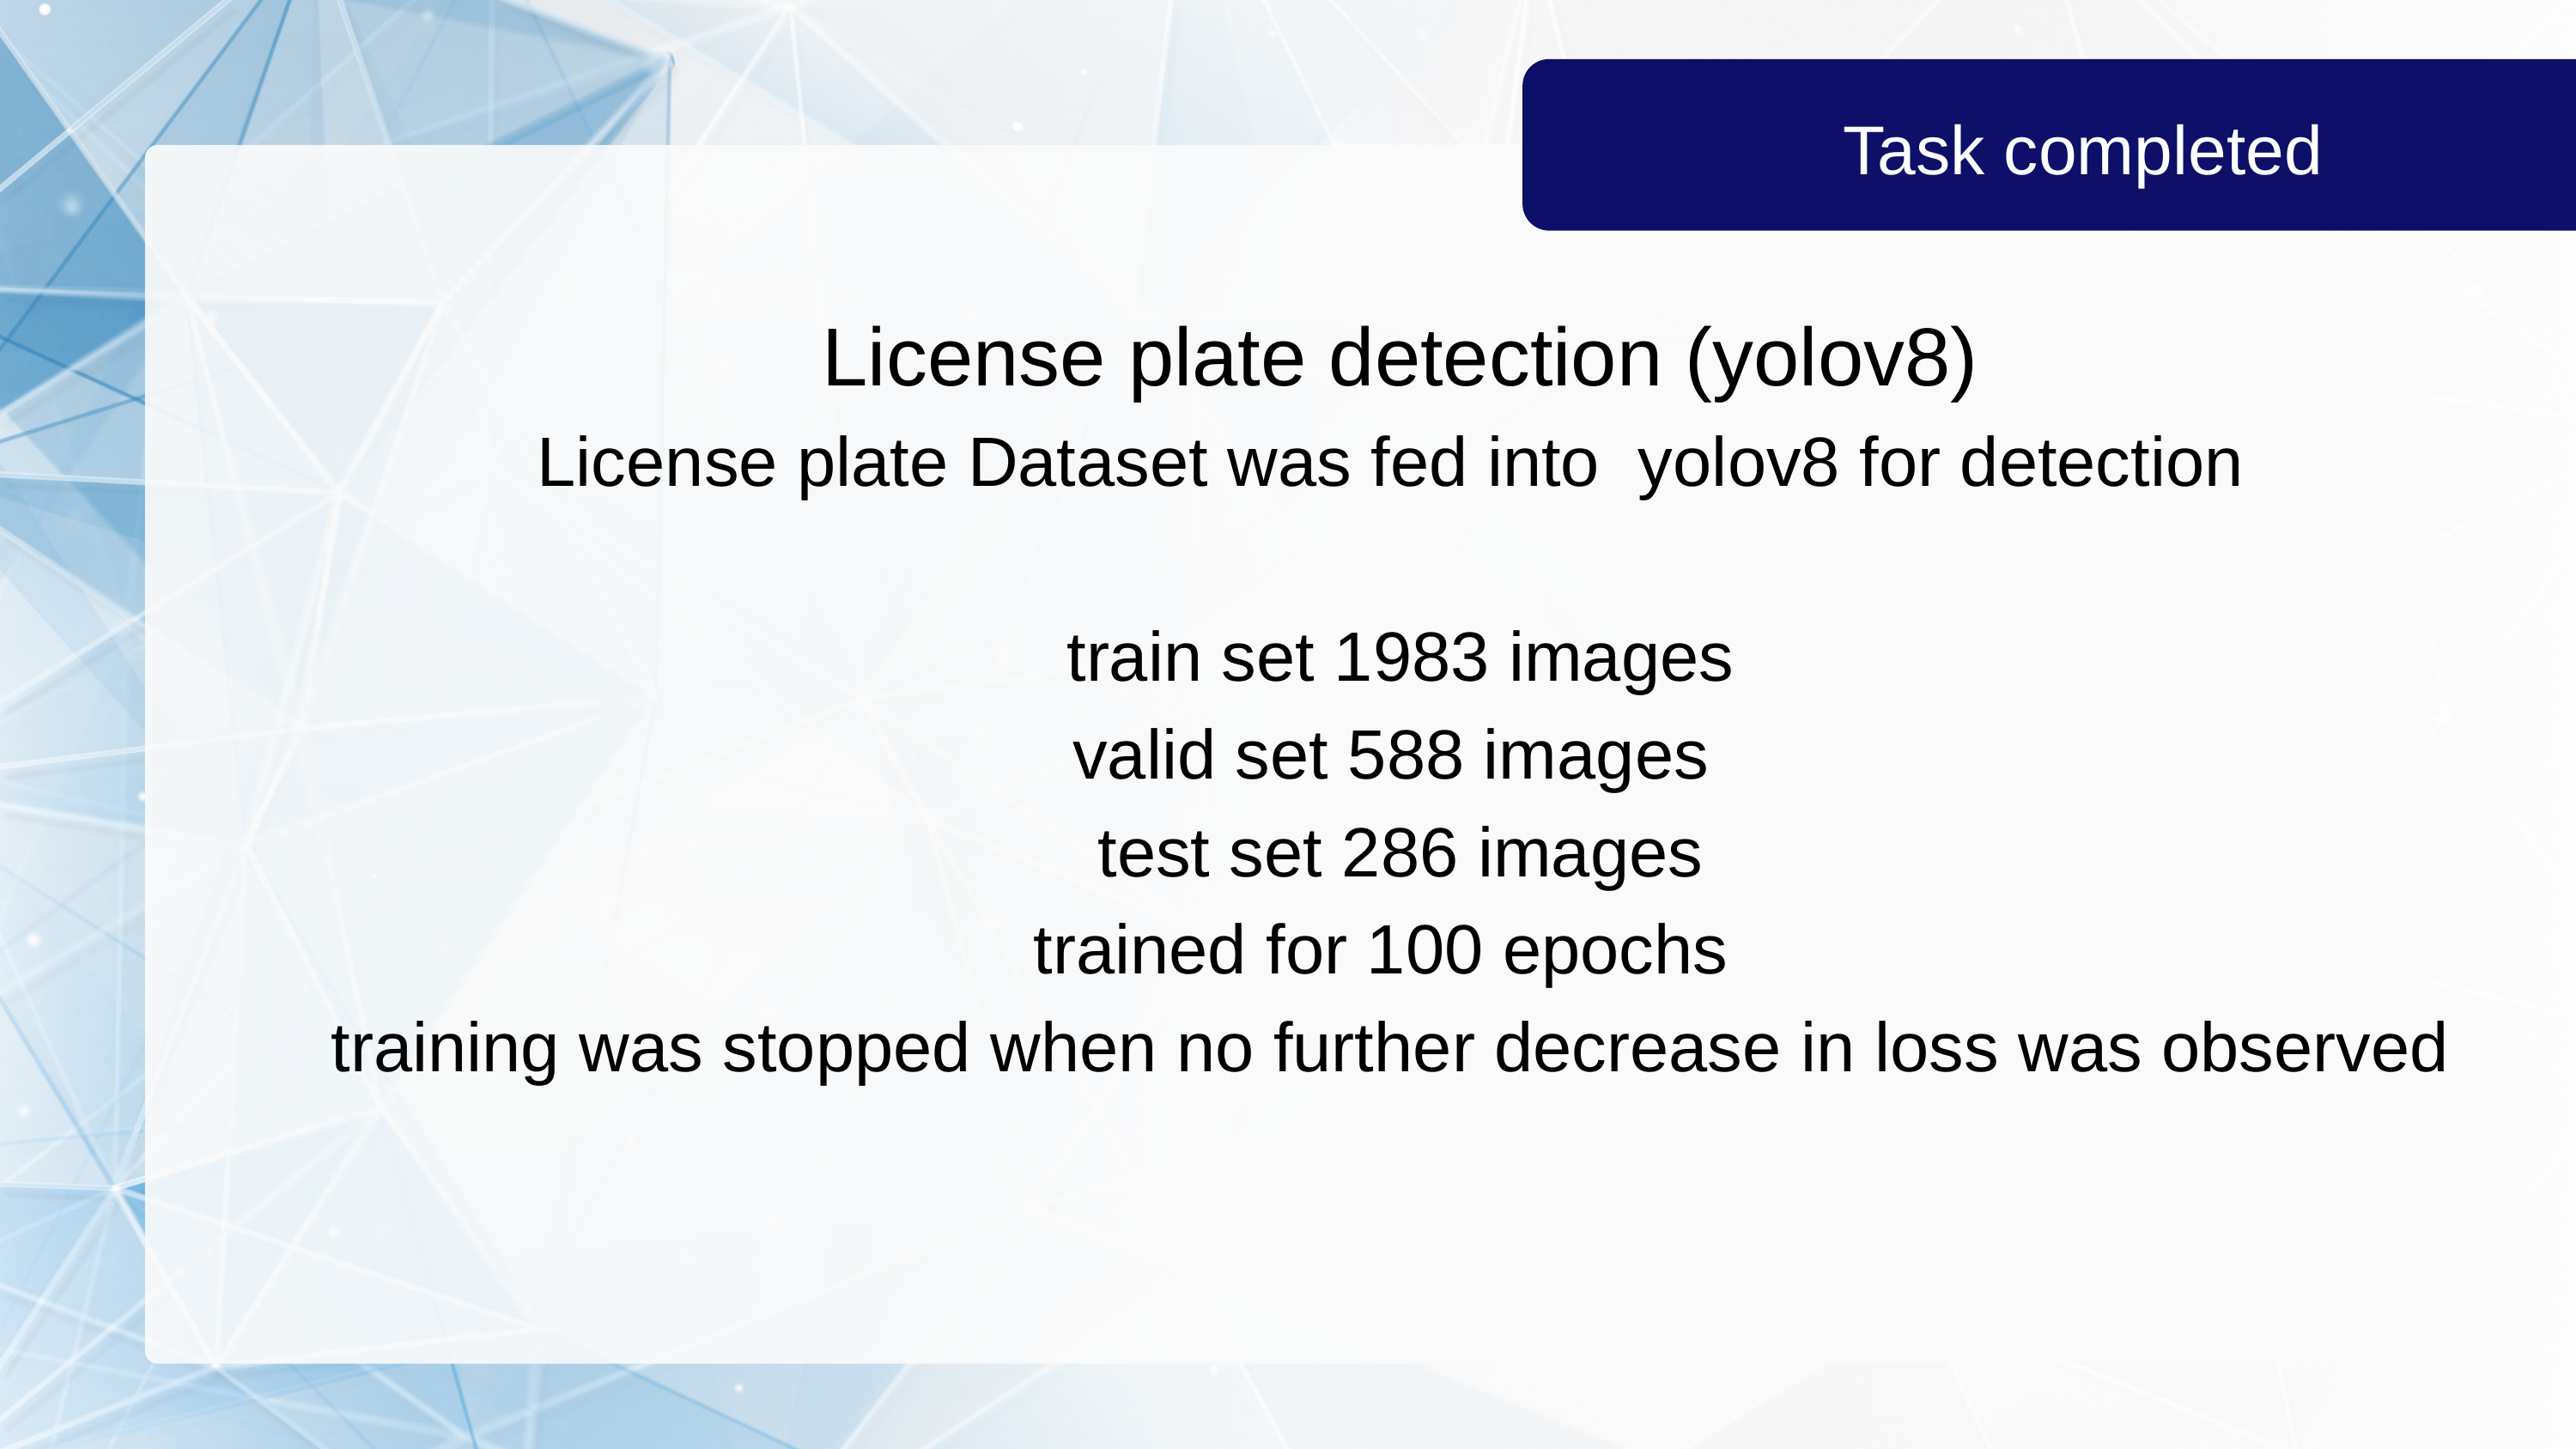

Task completed

License plate detection (yolov8)
License plate Dataset was fed into  yolov8 for detection

train set 1983 images
valid set 588 images
test set 286 images
trained for 100 epochs
training was stopped when no further decrease in loss was observed